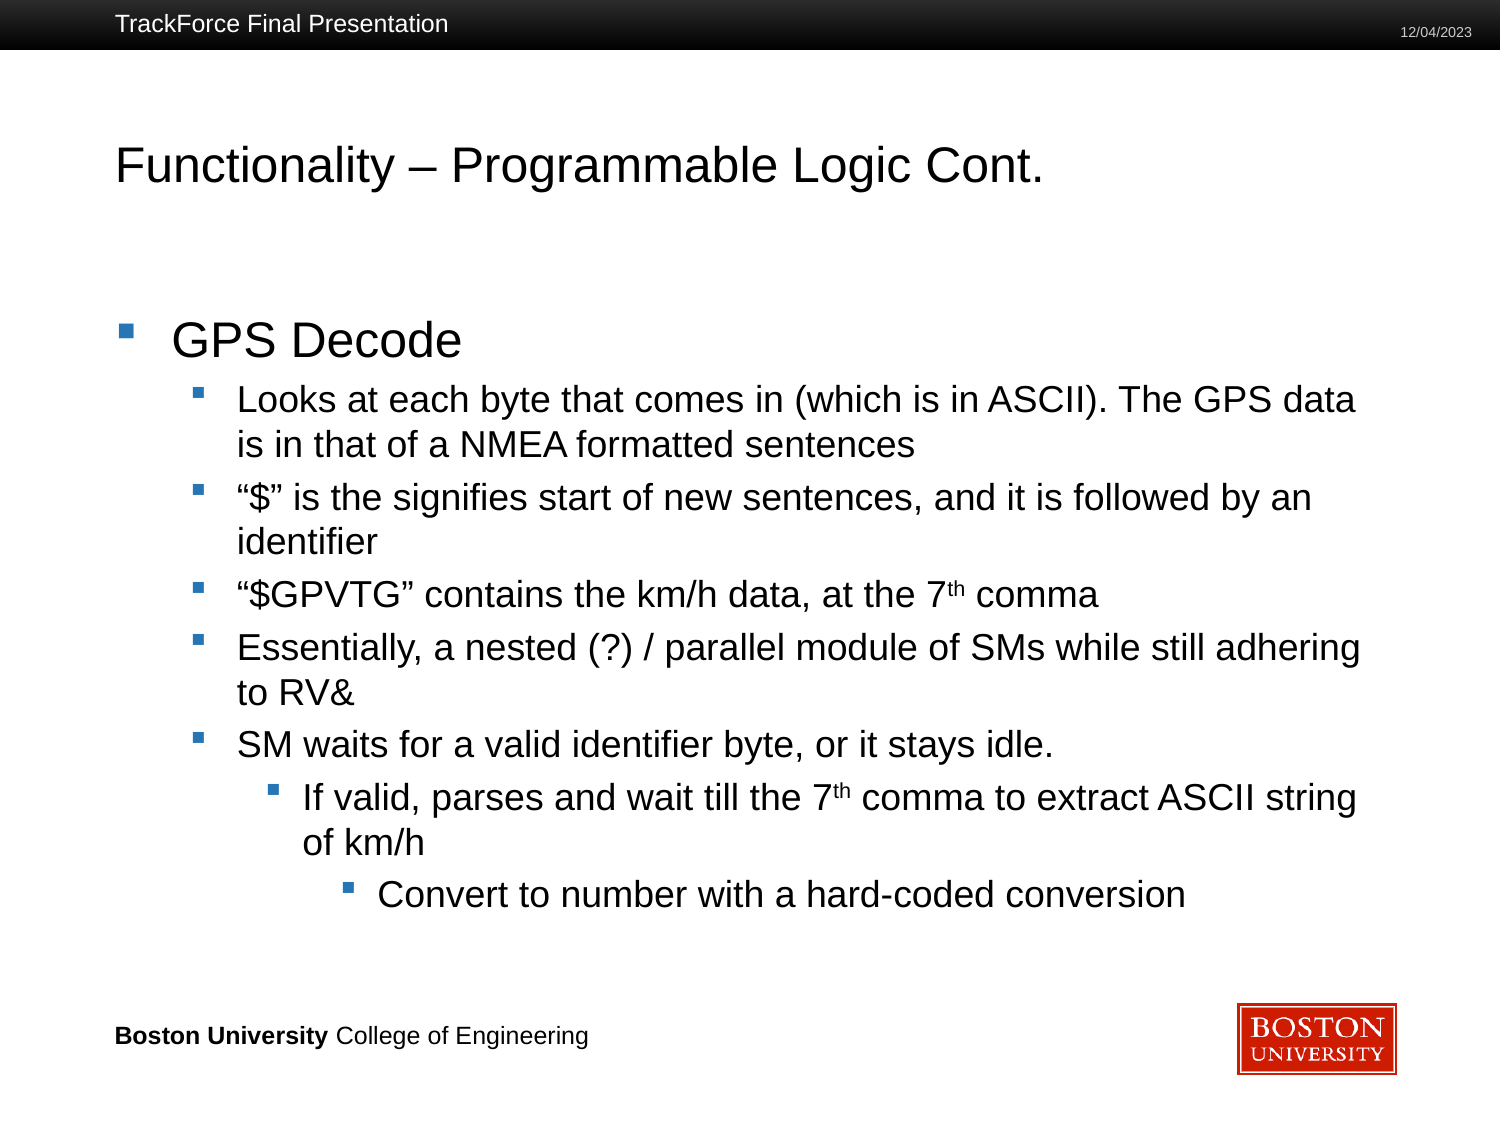

TrackForce Final Presentation
12/04/2023
# Functionality – Programmable Logic Cont.
GPS Decode
Looks at each byte that comes in (which is in ASCII). The GPS data is in that of a NMEA formatted sentences
“$” is the signifies start of new sentences, and it is followed by an identifier
“$GPVTG” contains the km/h data, at the 7th comma
Essentially, a nested (?) / parallel module of SMs while still adhering to RV&
SM waits for a valid identifier byte, or it stays idle.
If valid, parses and wait till the 7th comma to extract ASCII string of km/h
Convert to number with a hard-coded conversion